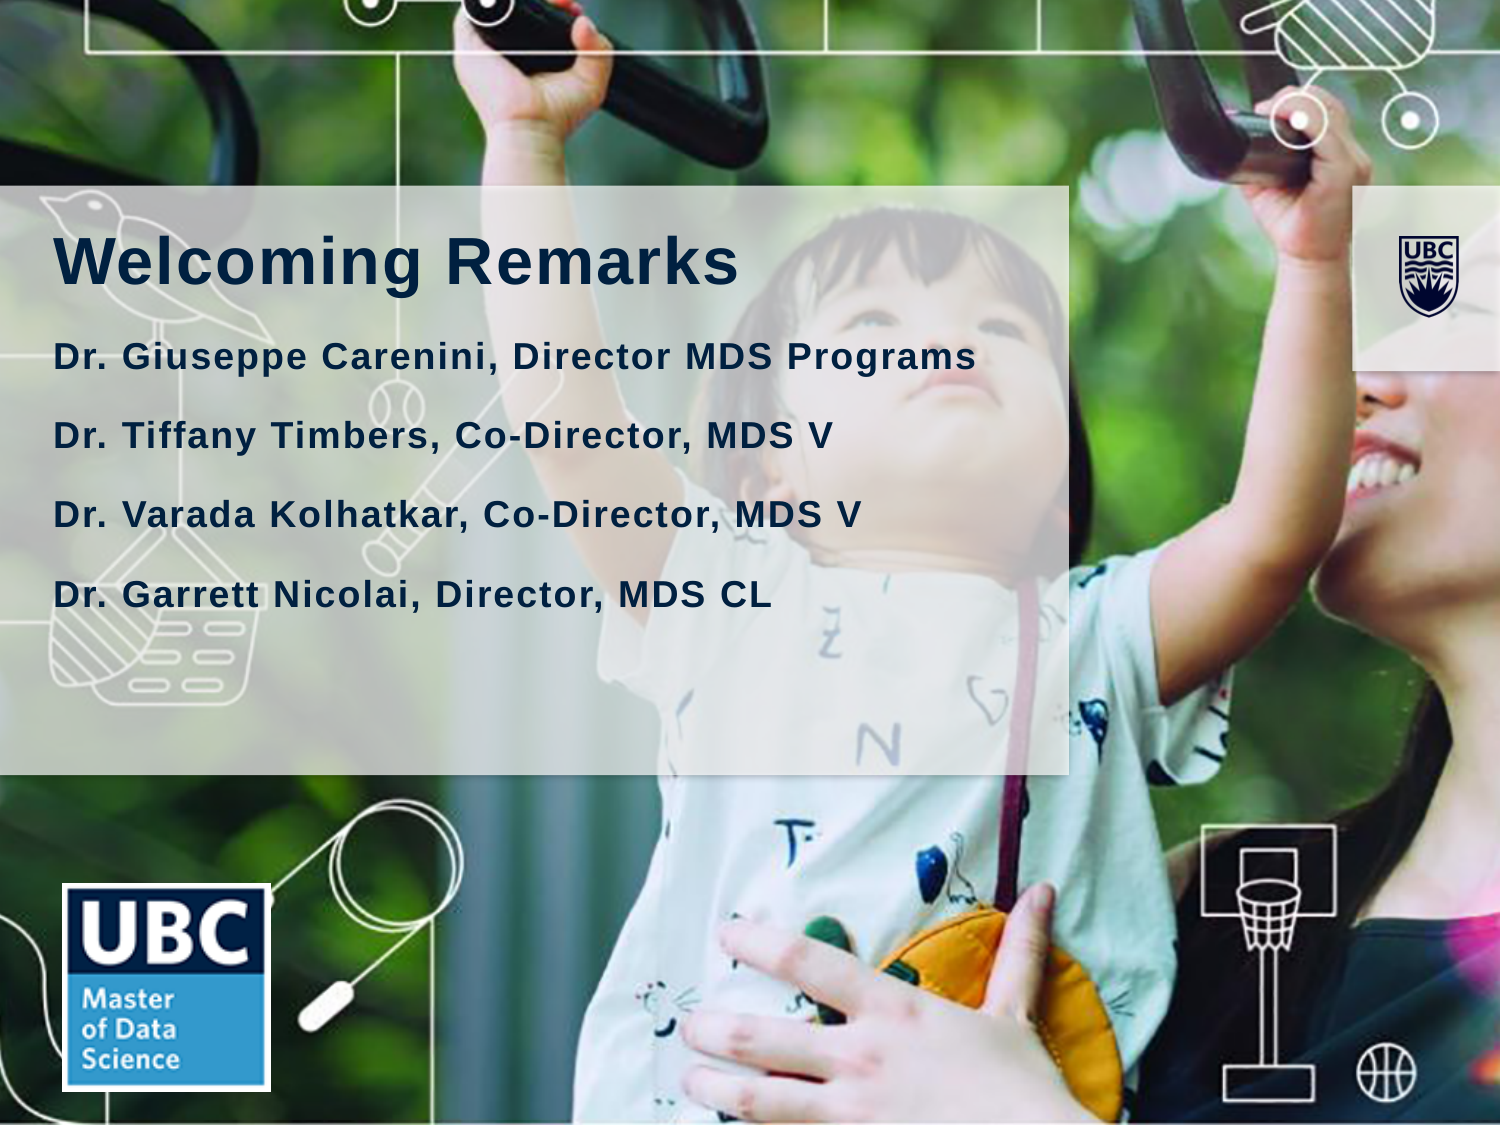

# Welcoming Remarks Dr. Giuseppe Carenini, Director MDS Programs Dr. Tiffany Timbers, Co-Director, MDS V Dr. Varada Kolhatkar, Co-Director, MDS V Dr. Garrett Nicolai, Director, MDS CL